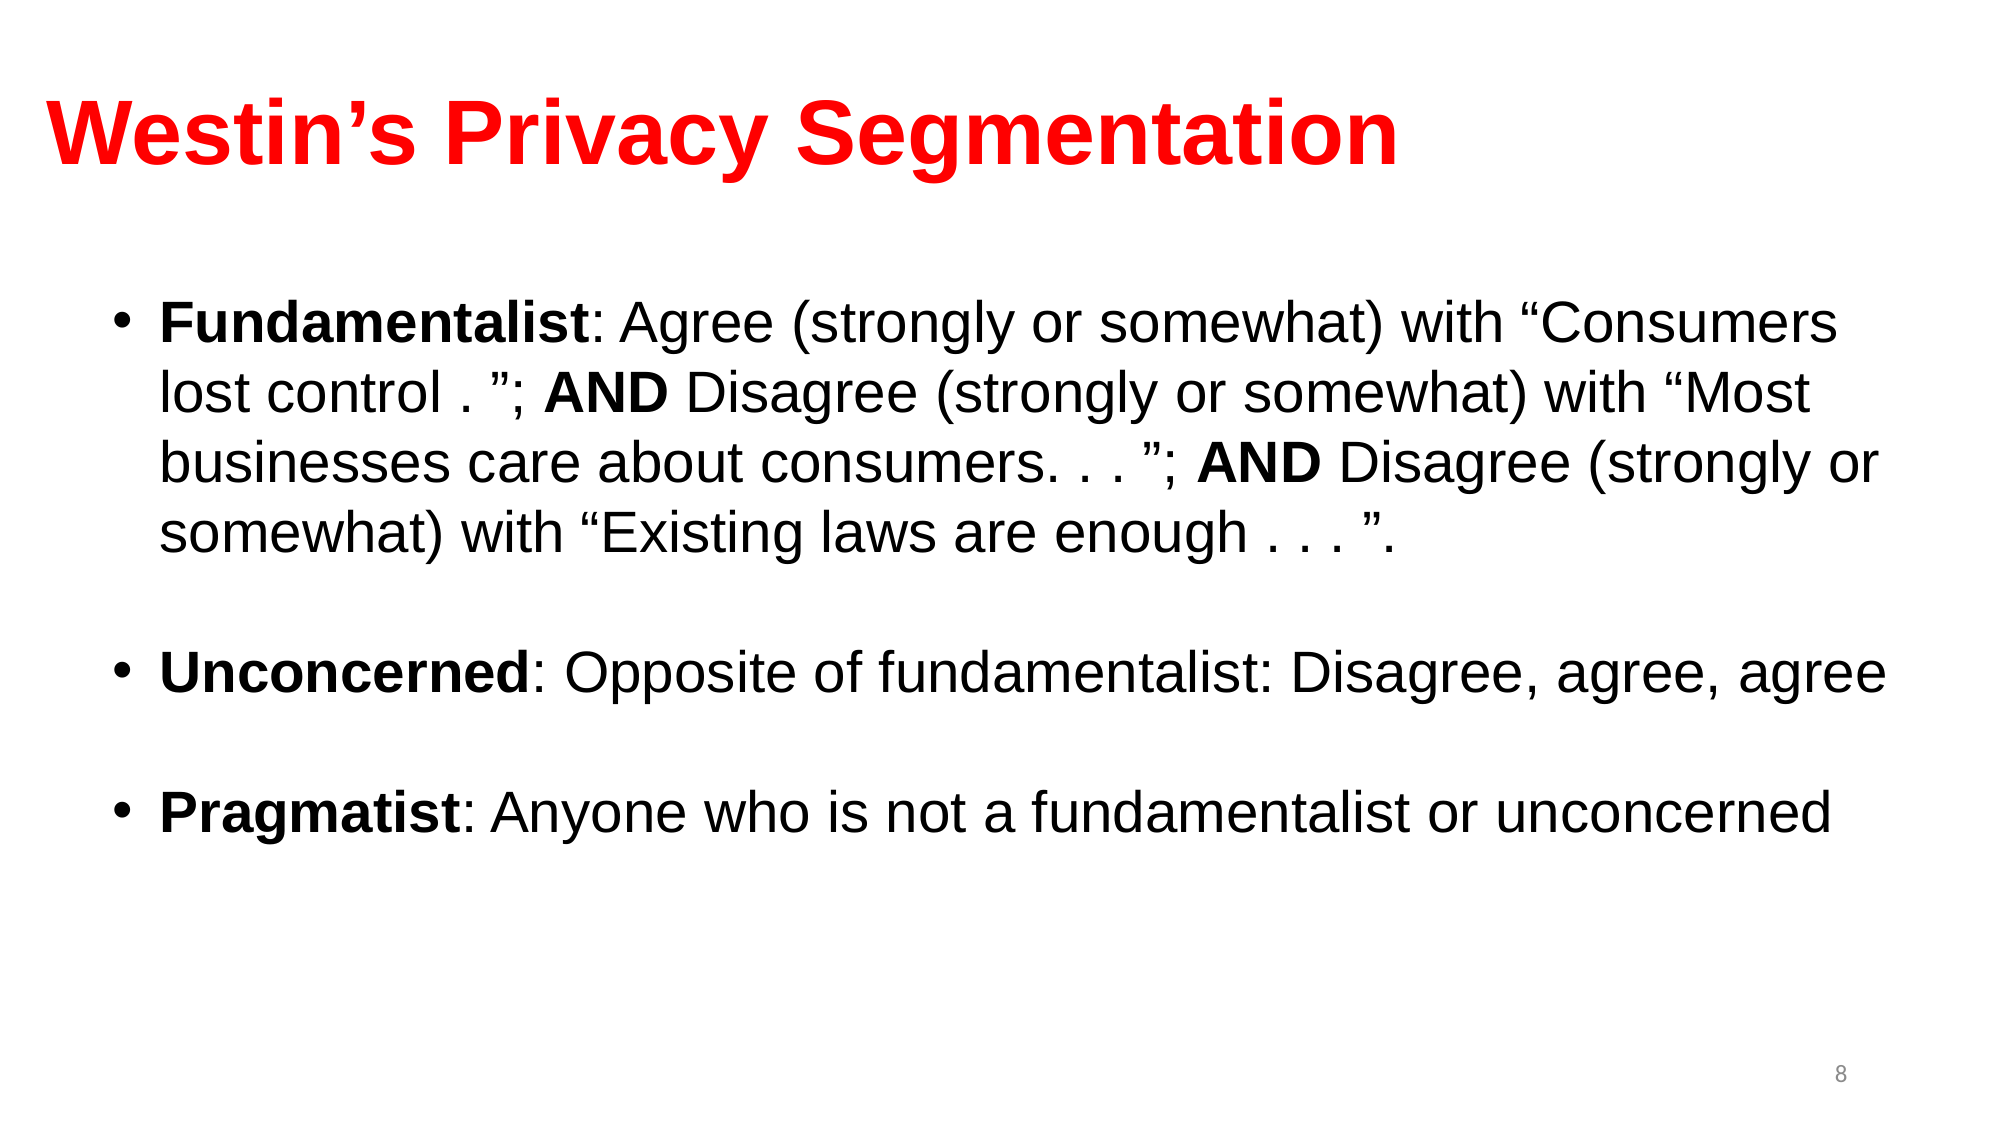

# Westin’s Privacy Segmentation
Fundamentalist: Agree (strongly or somewhat) with “Consumers lost control . ”; AND Disagree (strongly or somewhat) with “Most businesses care about consumers. . . ”; AND Disagree (strongly or somewhat) with “Existing laws are enough . . . ”.

Unconcerned: Opposite of fundamentalist: Disagree, agree, agree

Pragmatist: Anyone who is not a fundamentalist or unconcerned
8